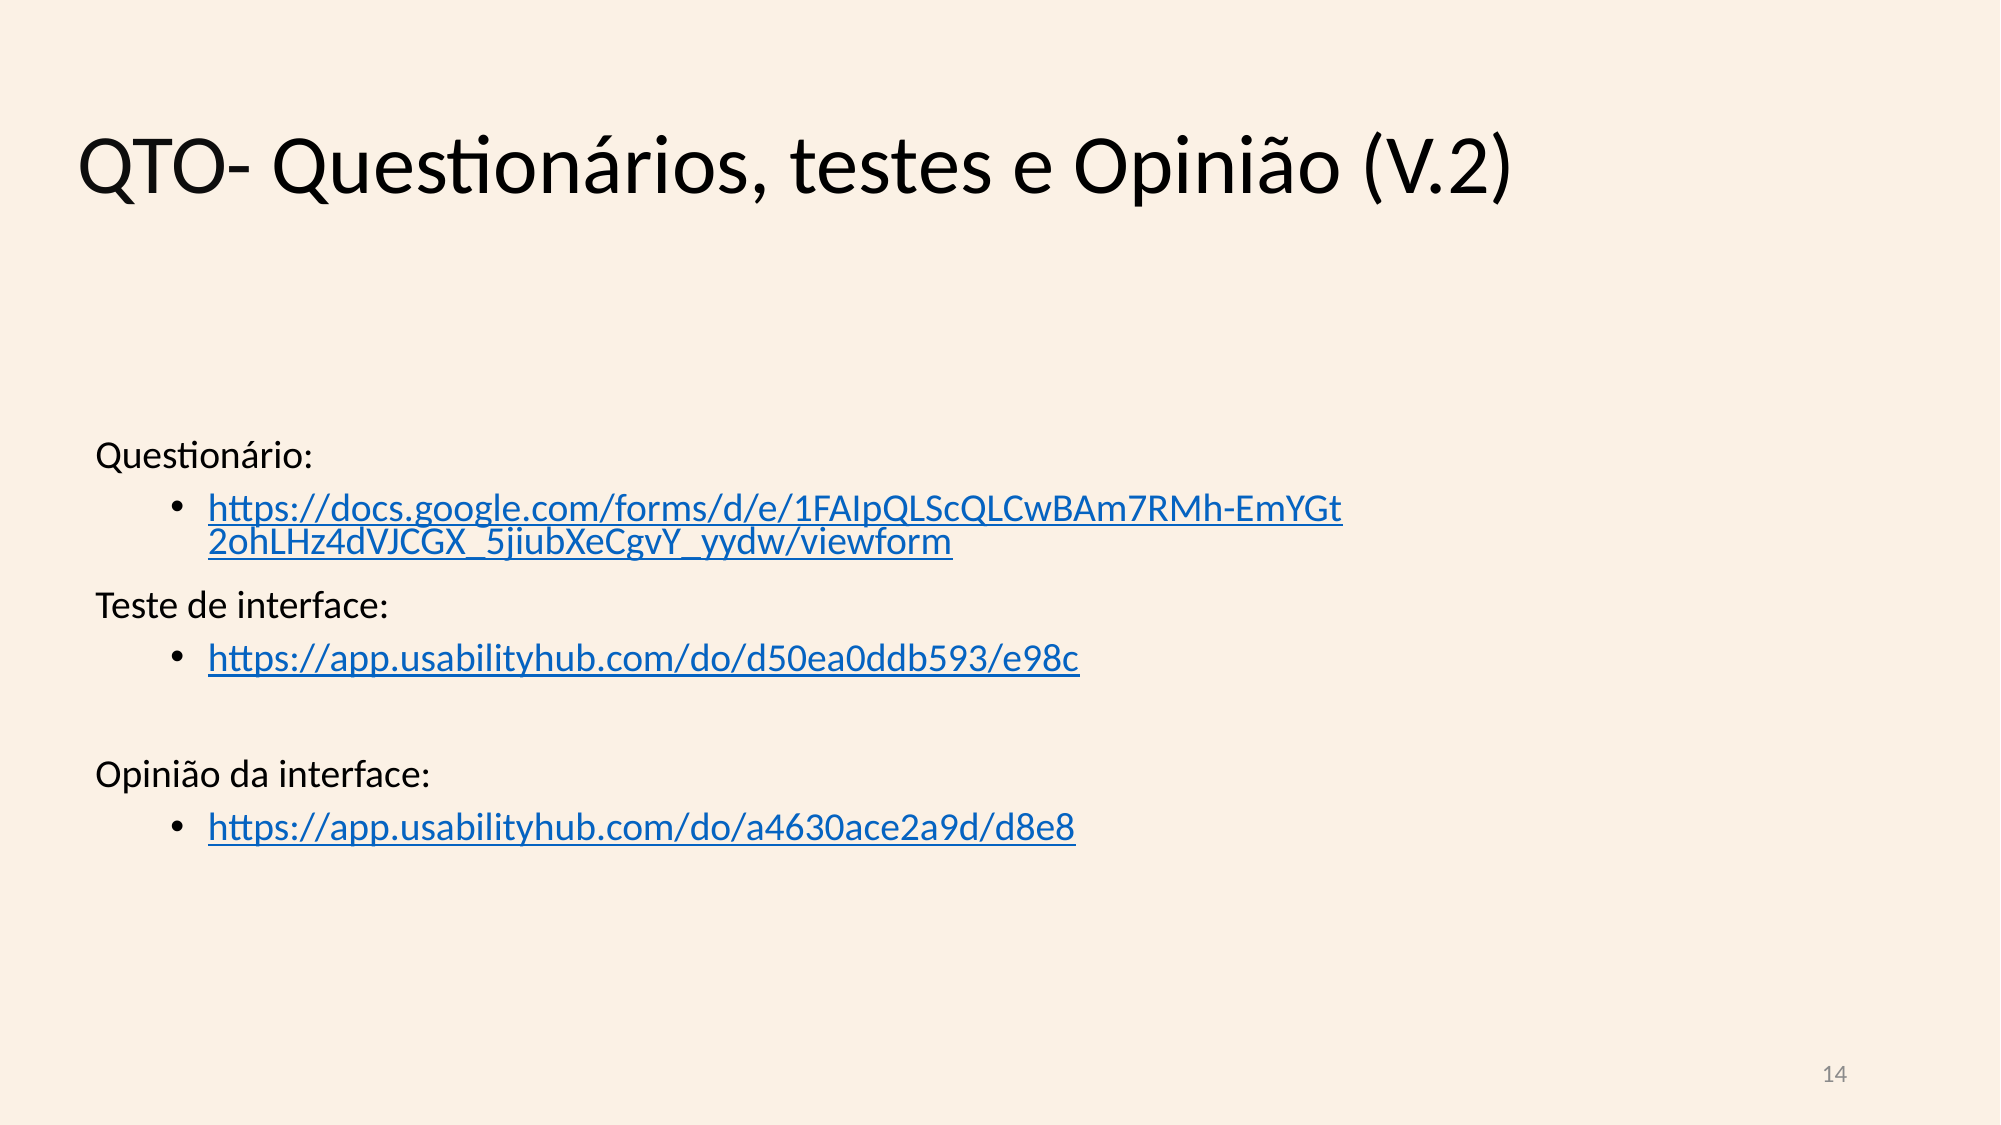

# QTO- Questionários, testes e Opinião (V.2)
Questionário:
https://docs.google.com/forms/d/e/1FAIpQLScQLCwBAm7RMh-EmYGt2ohLHz4dVJCGX_5jiubXeCgvY_yydw/viewform
Teste de interface:
https://app.usabilityhub.com/do/d50ea0ddb593/e98c

Opinião da interface:
https://app.usabilityhub.com/do/a4630ace2a9d/d8e8

14